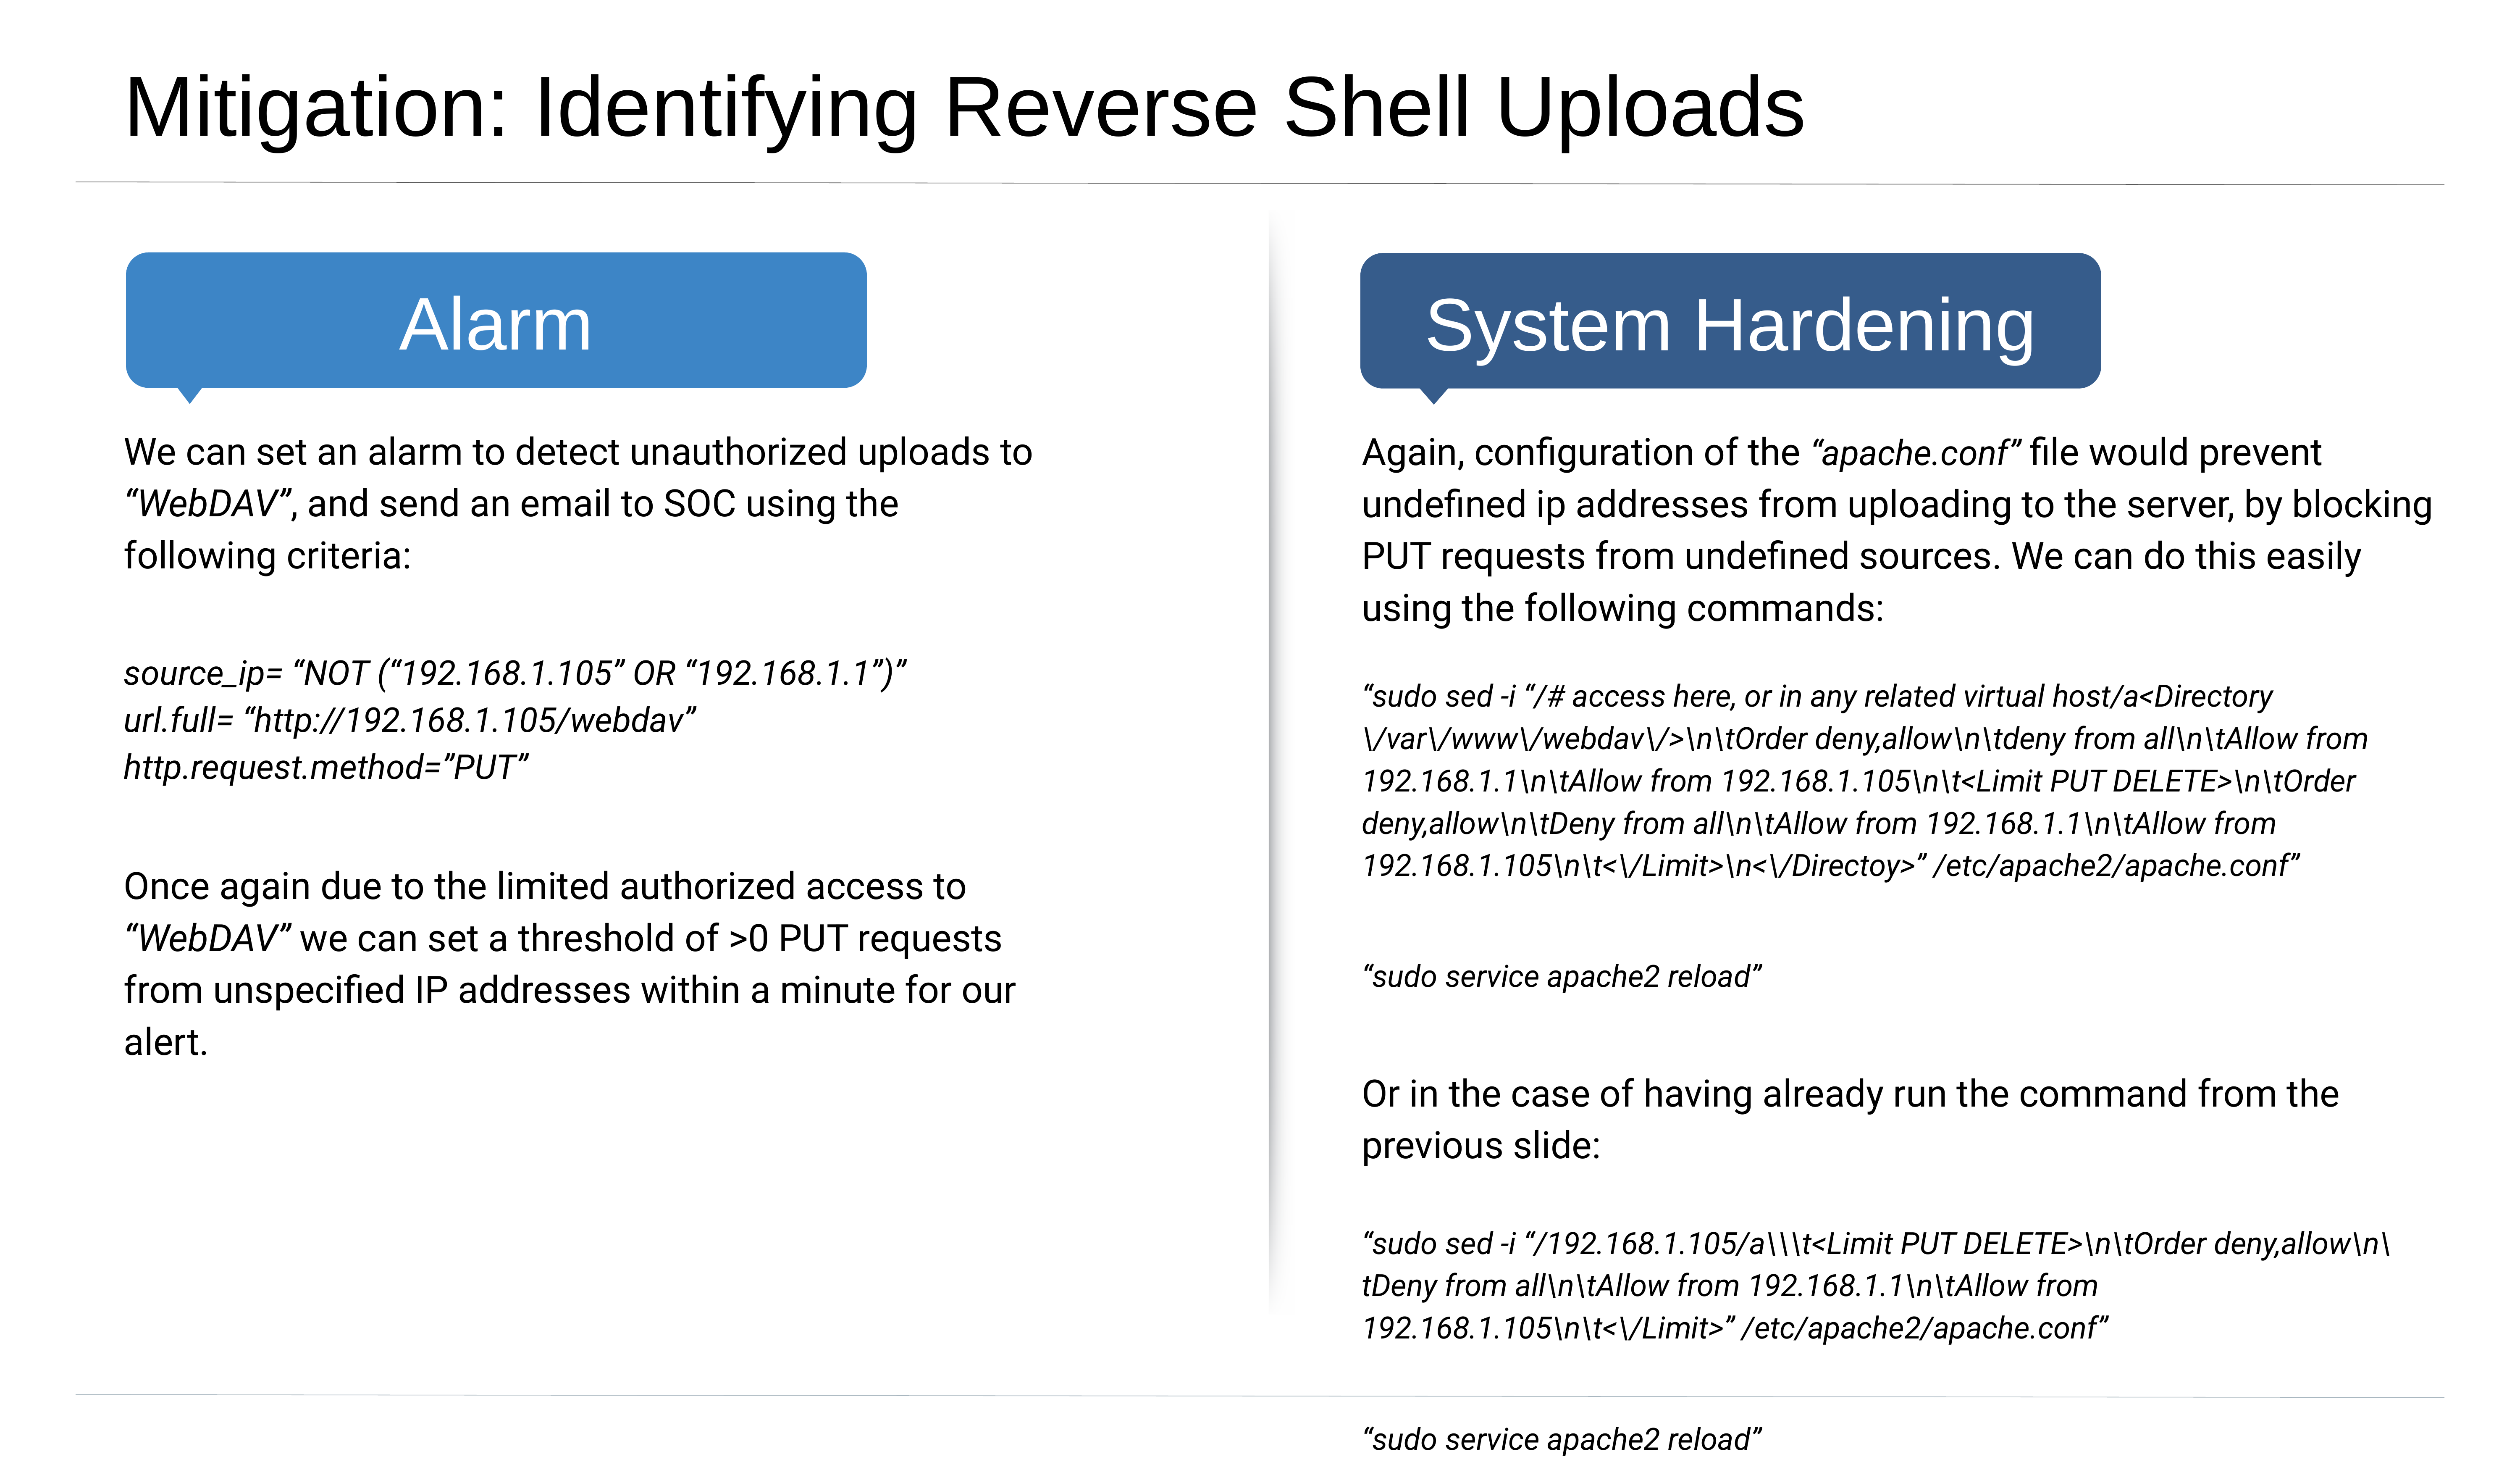

# Mitigation: Identifying Reverse Shell Uploads
We can set an alarm to detect unauthorized uploads to “WebDAV”, and send an email to SOC using the following criteria:

source_ip= “NOT (“192.168.1.105” OR “192.168.1.1”)”
url.full= “http://192.168.1.105/webdav”
http.request.method=”PUT”

Once again due to the limited authorized access to “WebDAV” we can set a threshold of >0 PUT requests from unspecified IP addresses within a minute for our alert.

Again, configuration of the “apache.conf” file would prevent undefined ip addresses from uploading to the server, by blocking PUT requests from undefined sources. We can do this easily using the following commands:

“sudo sed -i “/# access here, or in any related virtual host/a<Directory \/var\/www\/webdav\/>\n\tOrder deny,allow\n\tdeny from all\n\tAllow from 192.168.1.1\n\tAllow from 192.168.1.105\n\t<Limit PUT DELETE>\n\tOrder deny,allow\n\tDeny from all\n\tAllow from 192.168.1.1\n\tAllow from 192.168.1.105\n\t<\/Limit>\n<\/Directoy>” /etc/apache2/apache.conf”

“sudo service apache2 reload”

Or in the case of having already run the command from the previous slide:

“sudo sed -i “/192.168.1.105/a\\\t<Limit PUT DELETE>\n\tOrder deny,allow\n\tDeny from all\n\tAllow from 192.168.1.1\n\tAllow from 192.168.1.105\n\t<\/Limit>” /etc/apache2/apache.conf”

“sudo service apache2 reload”